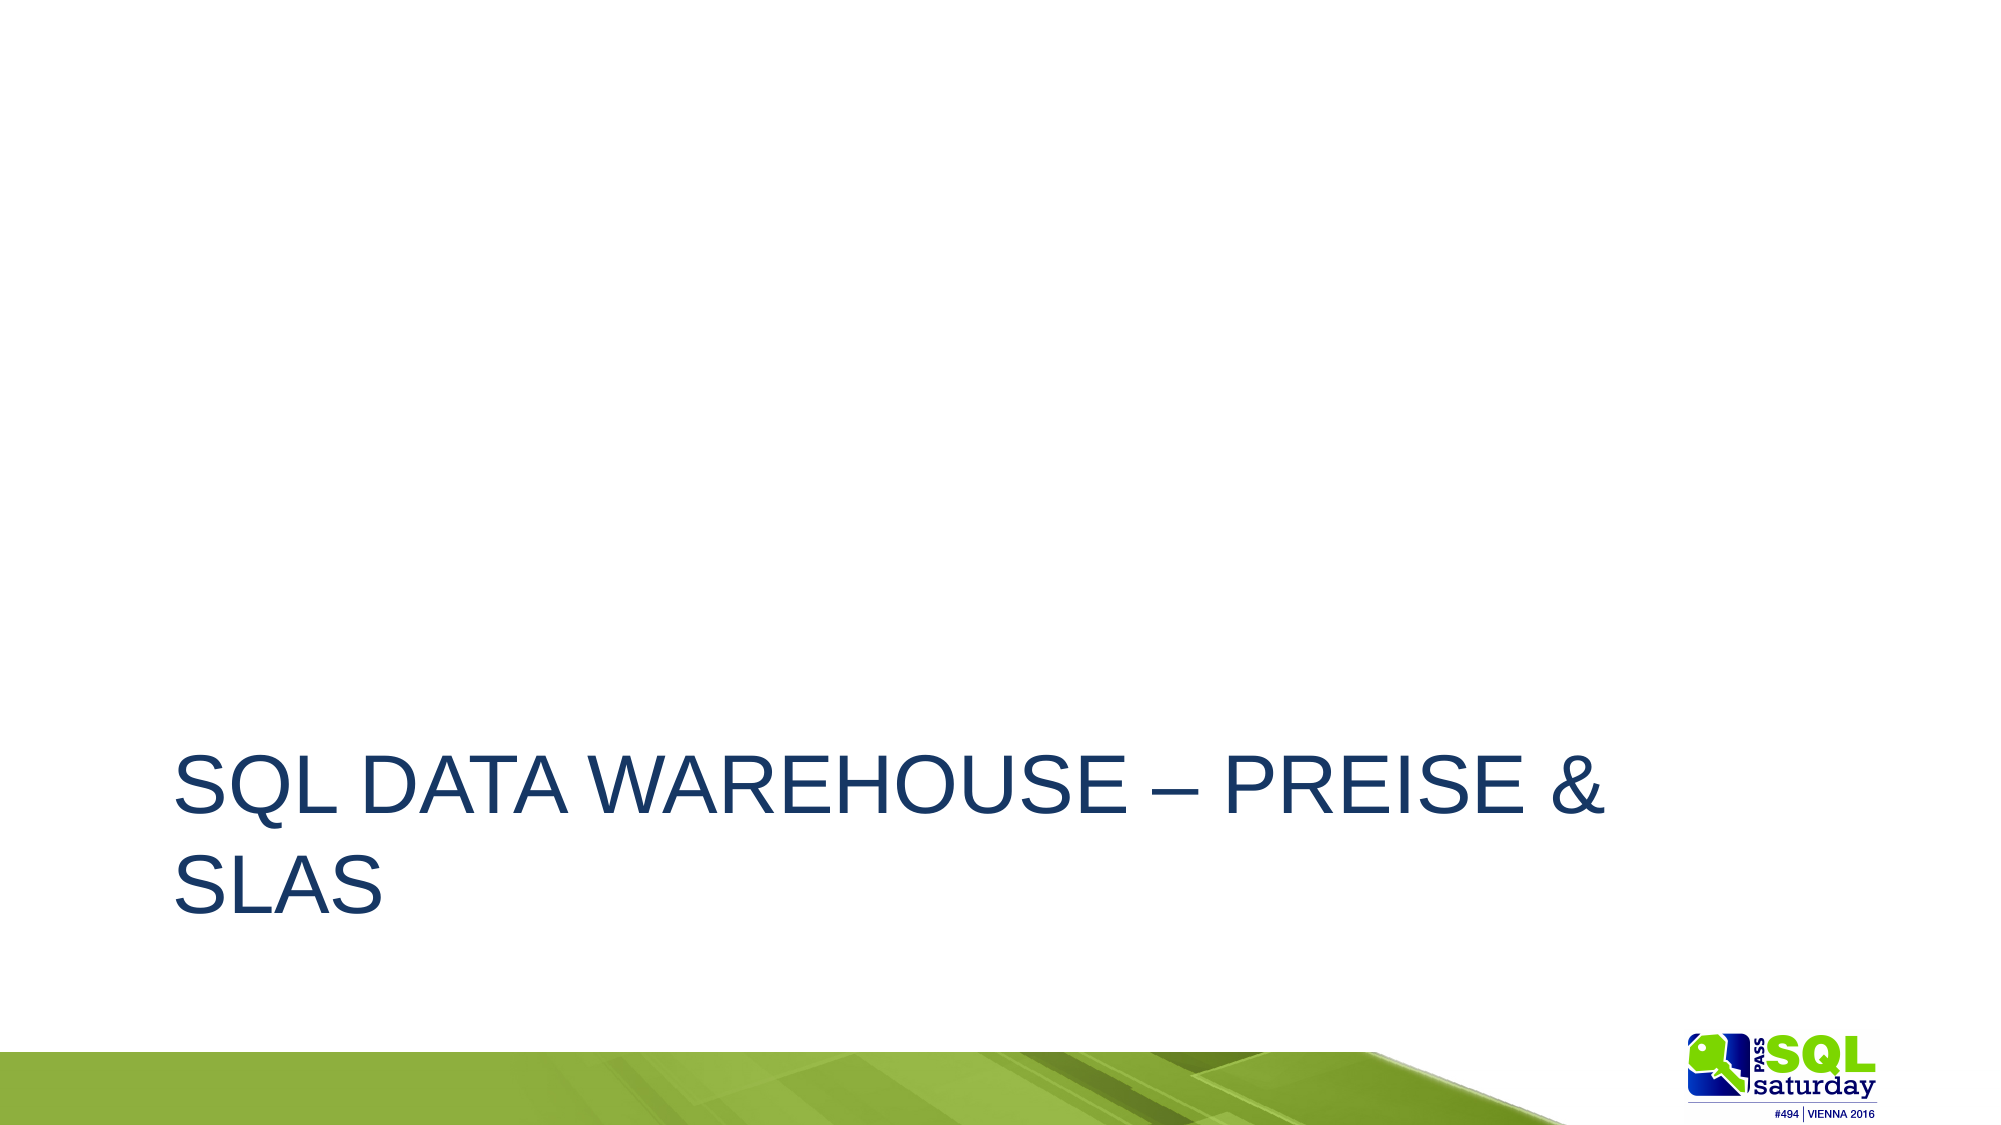

# SQL Data Warehouse – Preise & SLAs